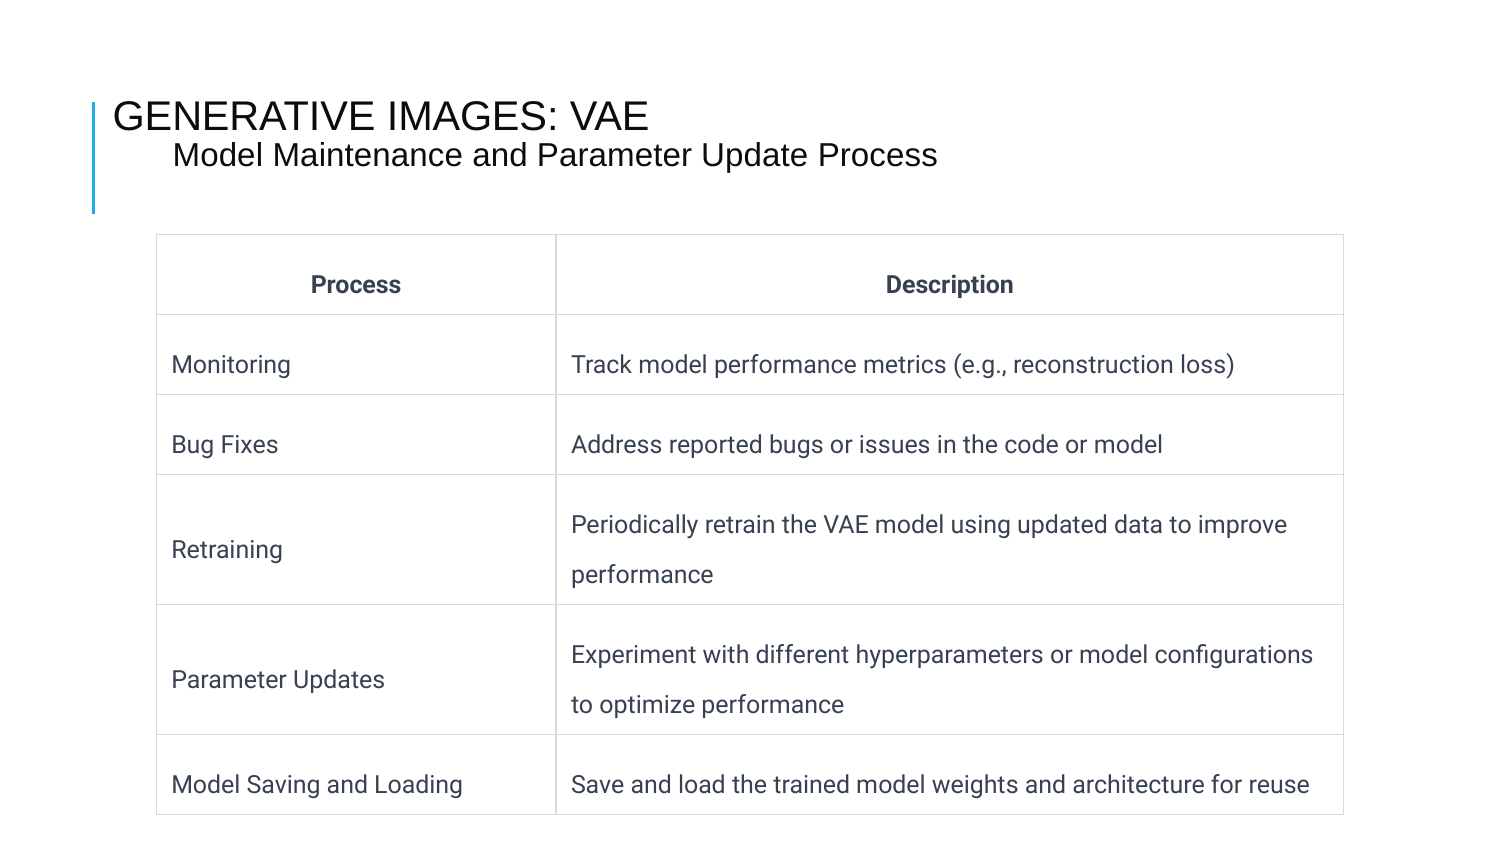

# GENERATIVE IMAGES: VAE
	Model Maintenance and Parameter Update Process
| Process | Description |
| --- | --- |
| Monitoring | Track model performance metrics (e.g., reconstruction loss) |
| Bug Fixes | Address reported bugs or issues in the code or model |
| Retraining | Periodically retrain the VAE model using updated data to improve performance |
| Parameter Updates | Experiment with different hyperparameters or model configurations to optimize performance |
| Model Saving and Loading | Save and load the trained model weights and architecture for reuse |